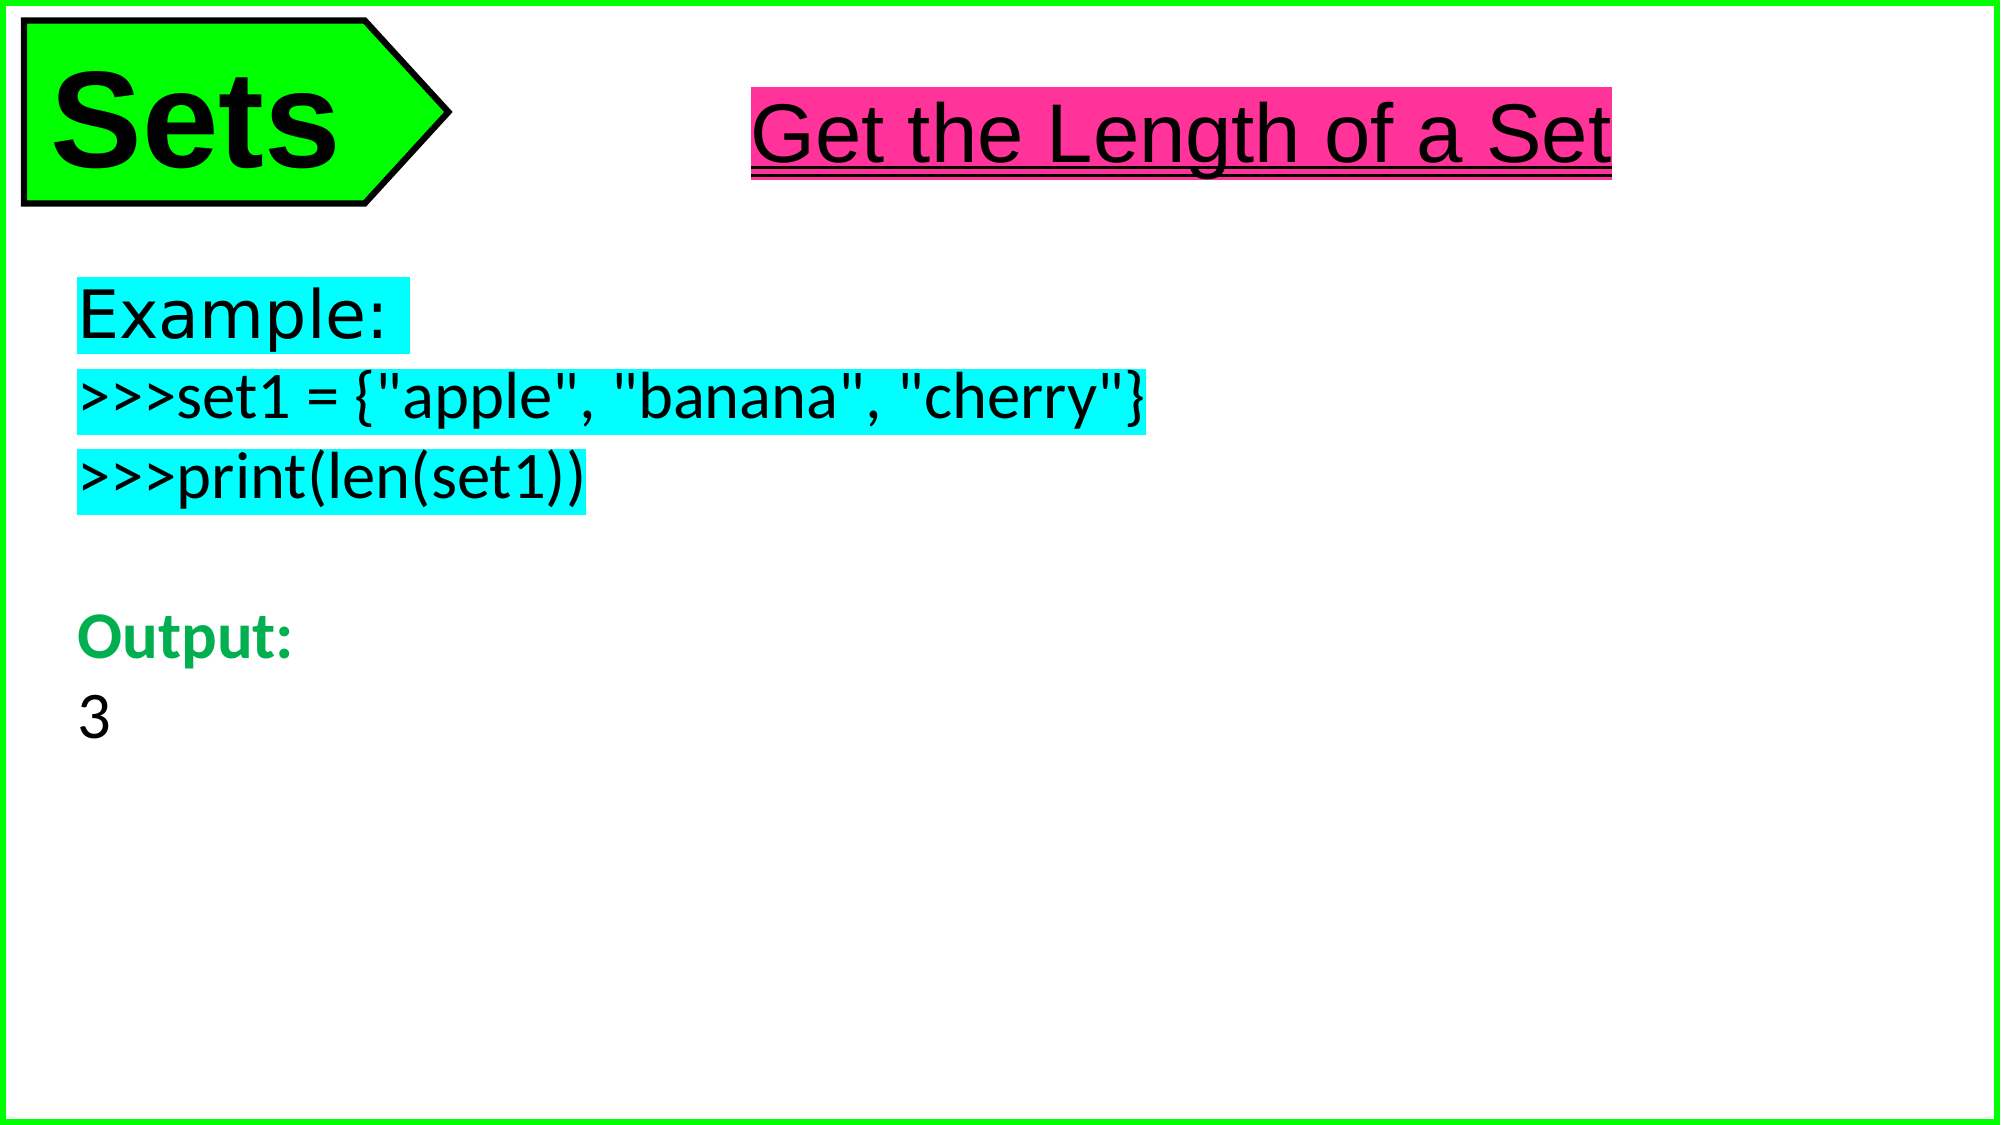

Sets
Get the Length of a Set
Example:
>>>set1 = {"apple", "banana", "cherry"}
>>>print(len(set1))

Output:
3